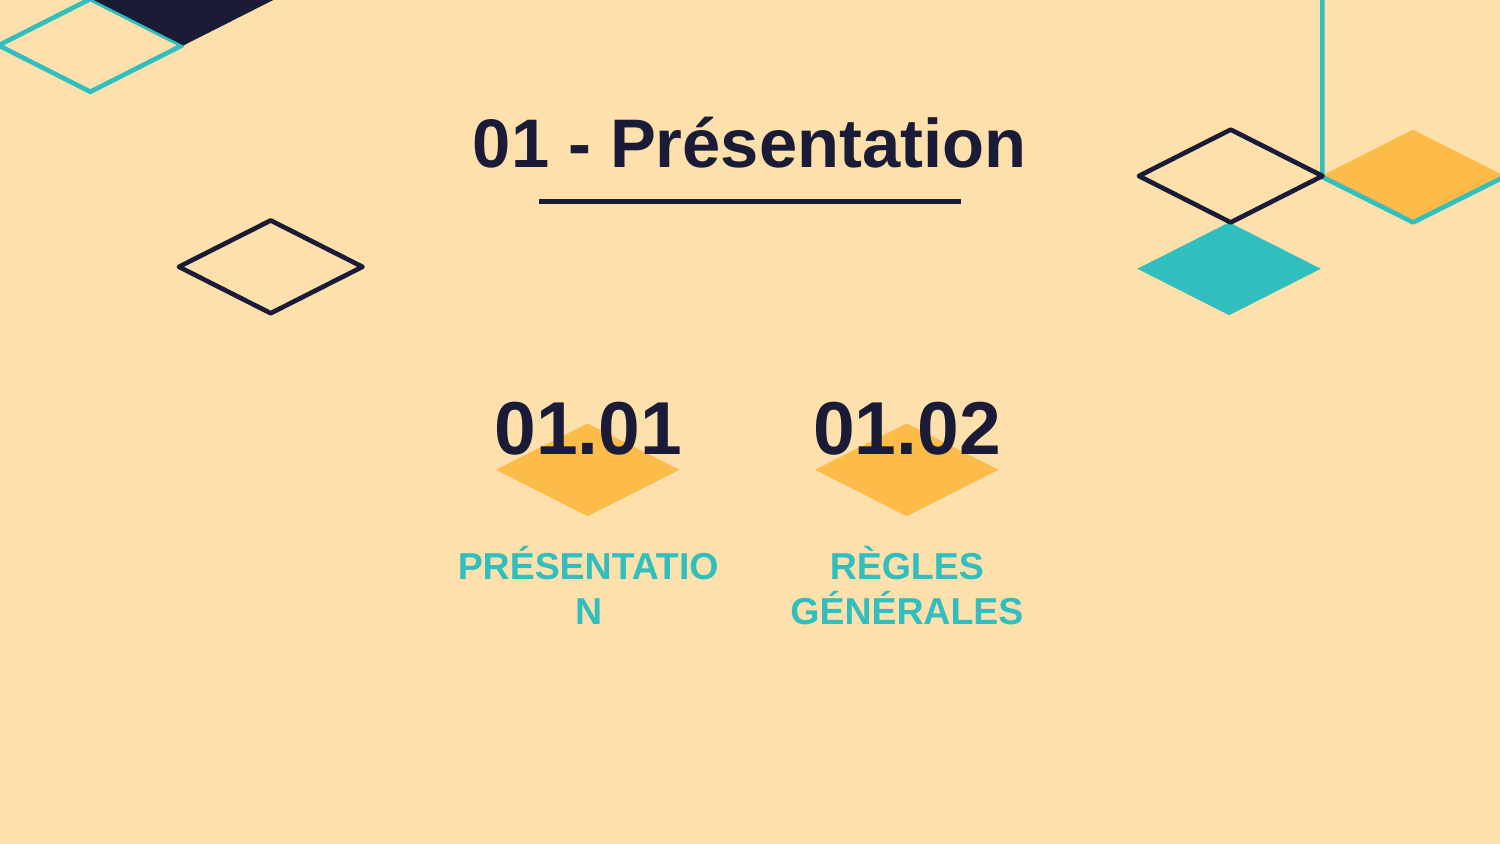

01 - Présentation

# 01.01
01.02

PRÉSENTATION
RÈGLES GÉNÉRALES